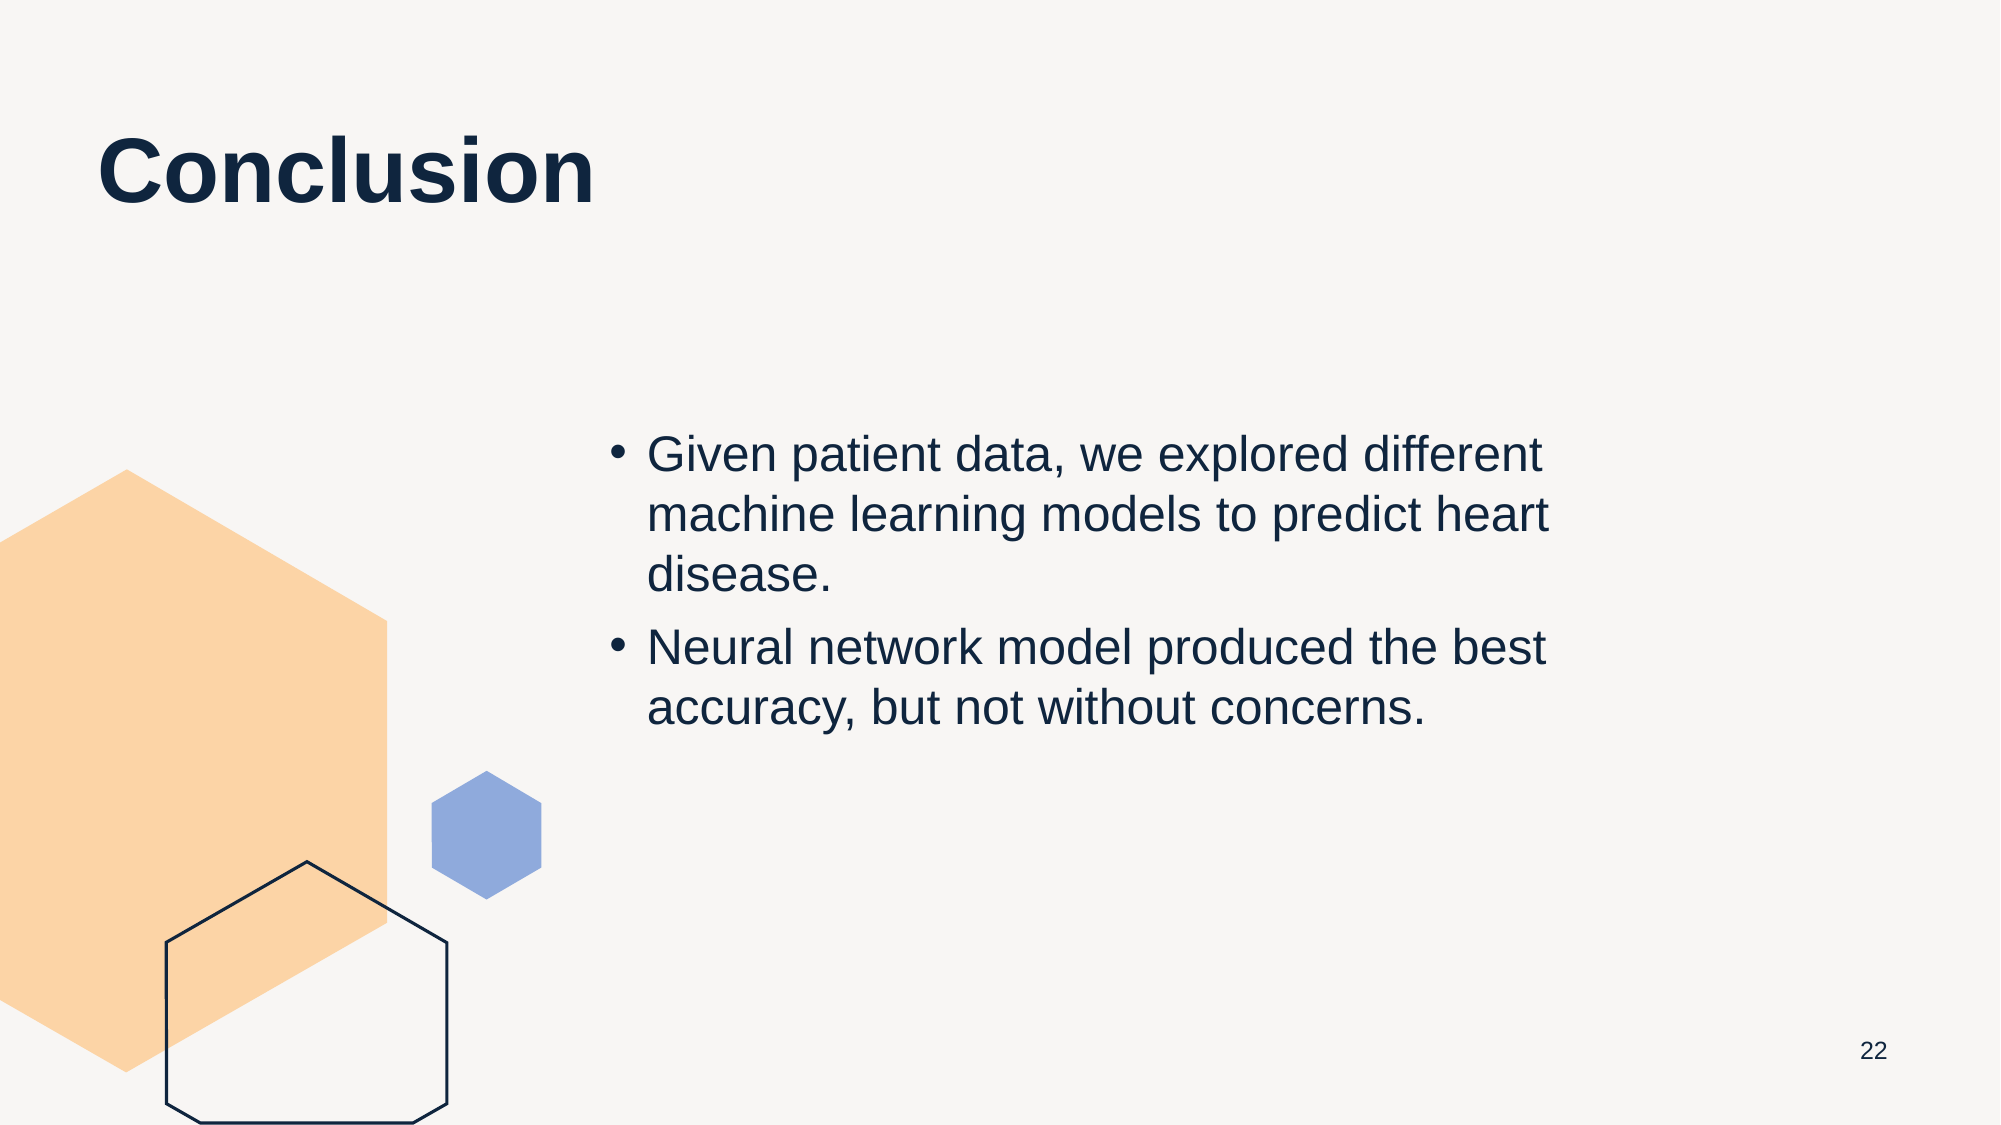

# Conclusion
Given patient data, we explored different machine learning models to predict heart disease.
Neural network model produced the best accuracy, but not without concerns.
22